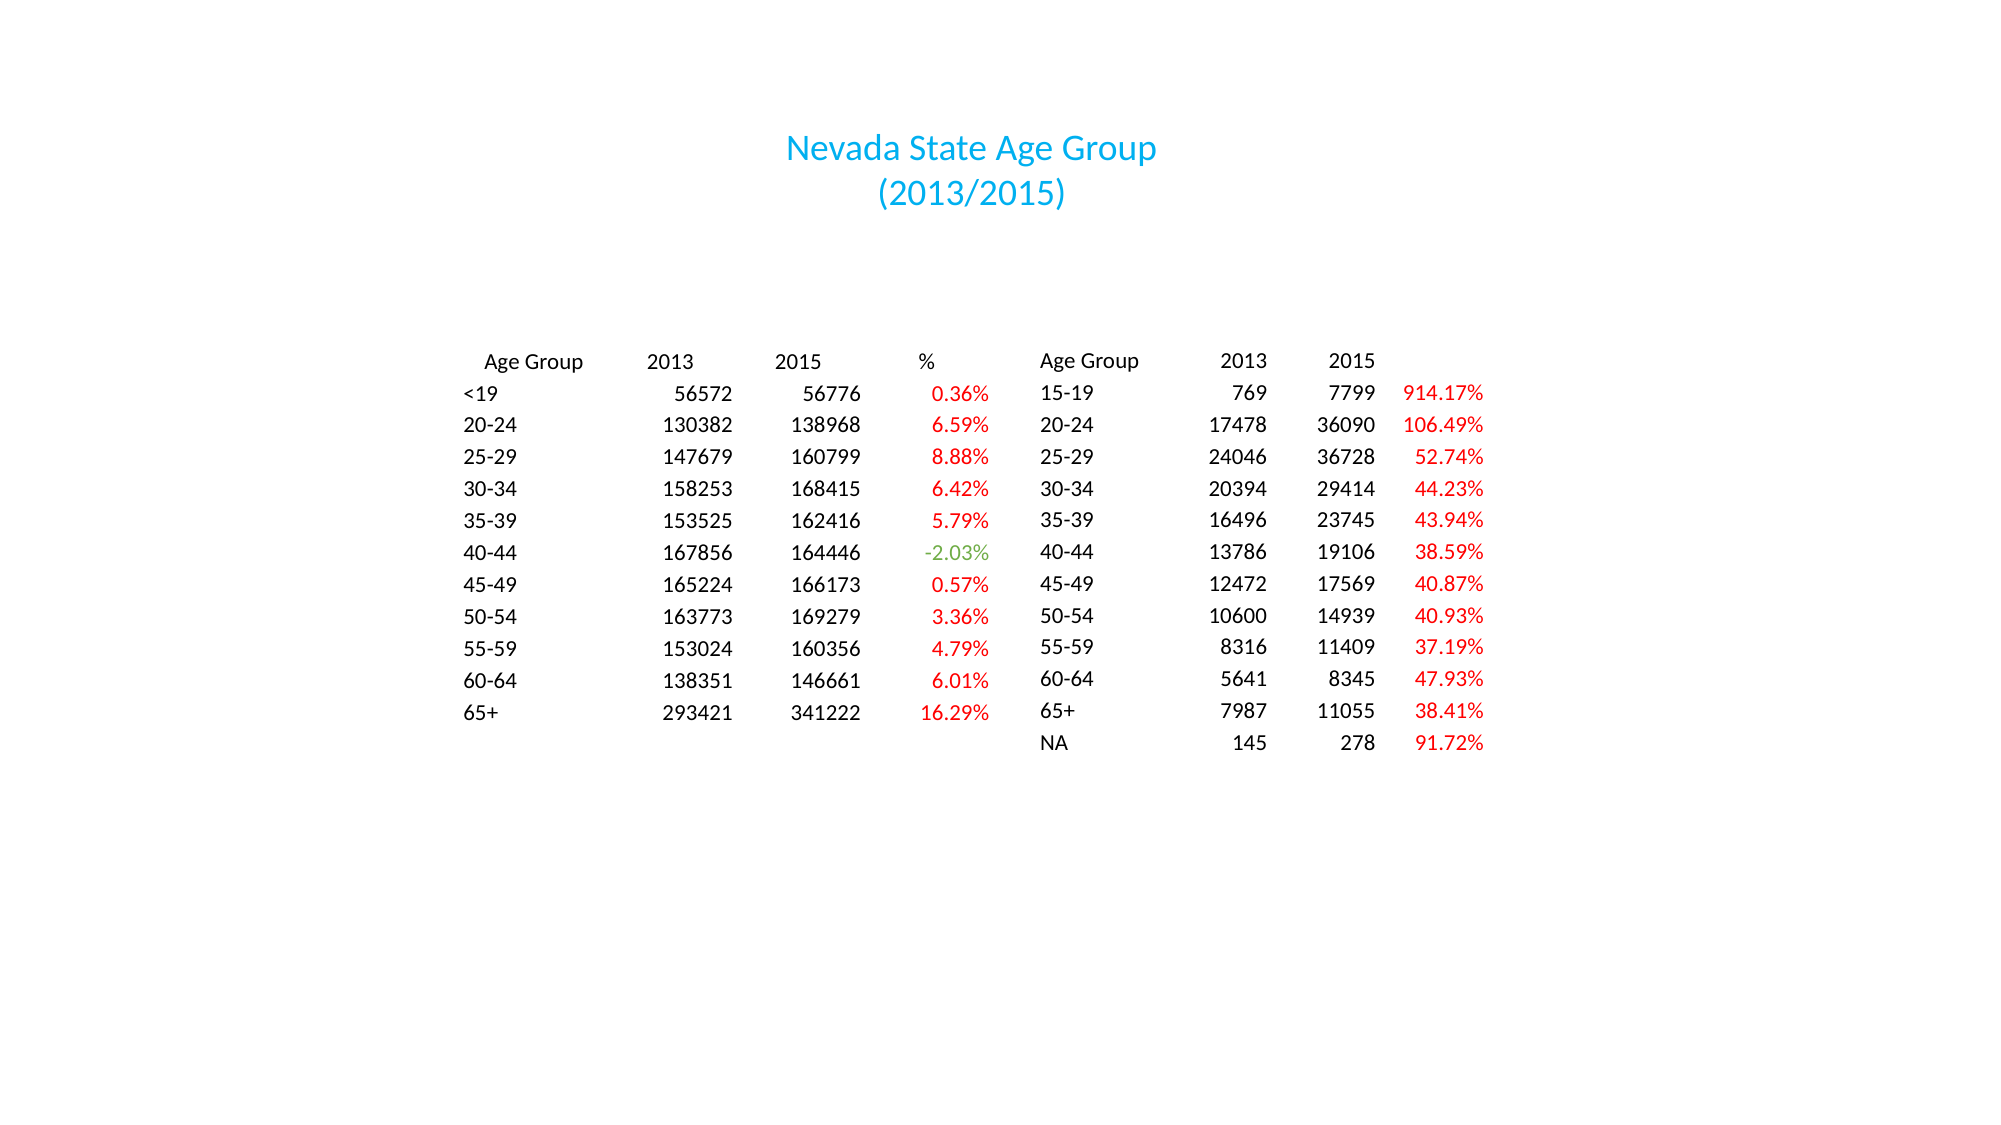

Nevada State Age Group (2013/2015)
| Age Group | 2013 | 2015 |  |
| --- | --- | --- | --- |
| 15-19 | 769 | 7799 | 914.17% |
| 20-24 | 17478 | 36090 | 106.49% |
| 25-29 | 24046 | 36728 | 52.74% |
| 30-34 | 20394 | 29414 | 44.23% |
| 35-39 | 16496 | 23745 | 43.94% |
| 40-44 | 13786 | 19106 | 38.59% |
| 45-49 | 12472 | 17569 | 40.87% |
| 50-54 | 10600 | 14939 | 40.93% |
| 55-59 | 8316 | 11409 | 37.19% |
| 60-64 | 5641 | 8345 | 47.93% |
| 65+ | 7987 | 11055 | 38.41% |
| NA | 145 | 278 | 91.72% |
| Age Group | 2013 | 2015 | % |
| --- | --- | --- | --- |
| <19 | 56572 | 56776 | 0.36% |
| 20-24 | 130382 | 138968 | 6.59% |
| 25-29 | 147679 | 160799 | 8.88% |
| 30-34 | 158253 | 168415 | 6.42% |
| 35-39 | 153525 | 162416 | 5.79% |
| 40-44 | 167856 | 164446 | -2.03% |
| 45-49 | 165224 | 166173 | 0.57% |
| 50-54 | 163773 | 169279 | 3.36% |
| 55-59 | 153024 | 160356 | 4.79% |
| 60-64 | 138351 | 146661 | 6.01% |
| 65+ | 293421 | 341222 | 16.29% |